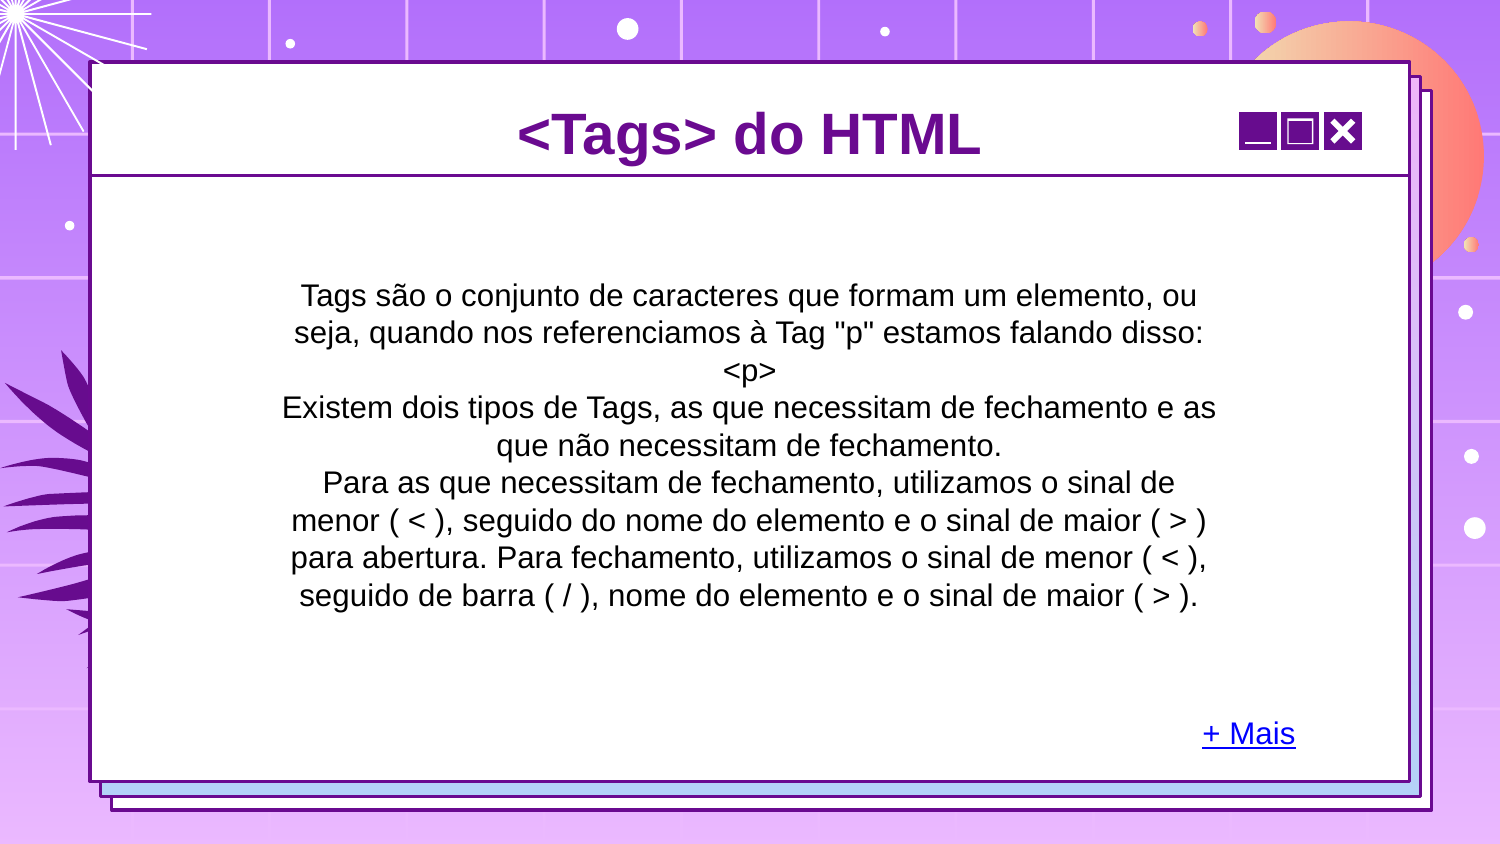

# <Tags> do HTML
Tags são o conjunto de caracteres que formam um elemento, ou seja, quando nos referenciamos à Tag "p" estamos falando disso: <p>
Existem dois tipos de Tags, as que necessitam de fechamento e as que não necessitam de fechamento.
Para as que necessitam de fechamento, utilizamos o sinal de menor ( < ), seguido do nome do elemento e o sinal de maior ( > ) para abertura. Para fechamento, utilizamos o sinal de menor ( < ), seguido de barra ( / ), nome do elemento e o sinal de maior ( > ).

+ Mais